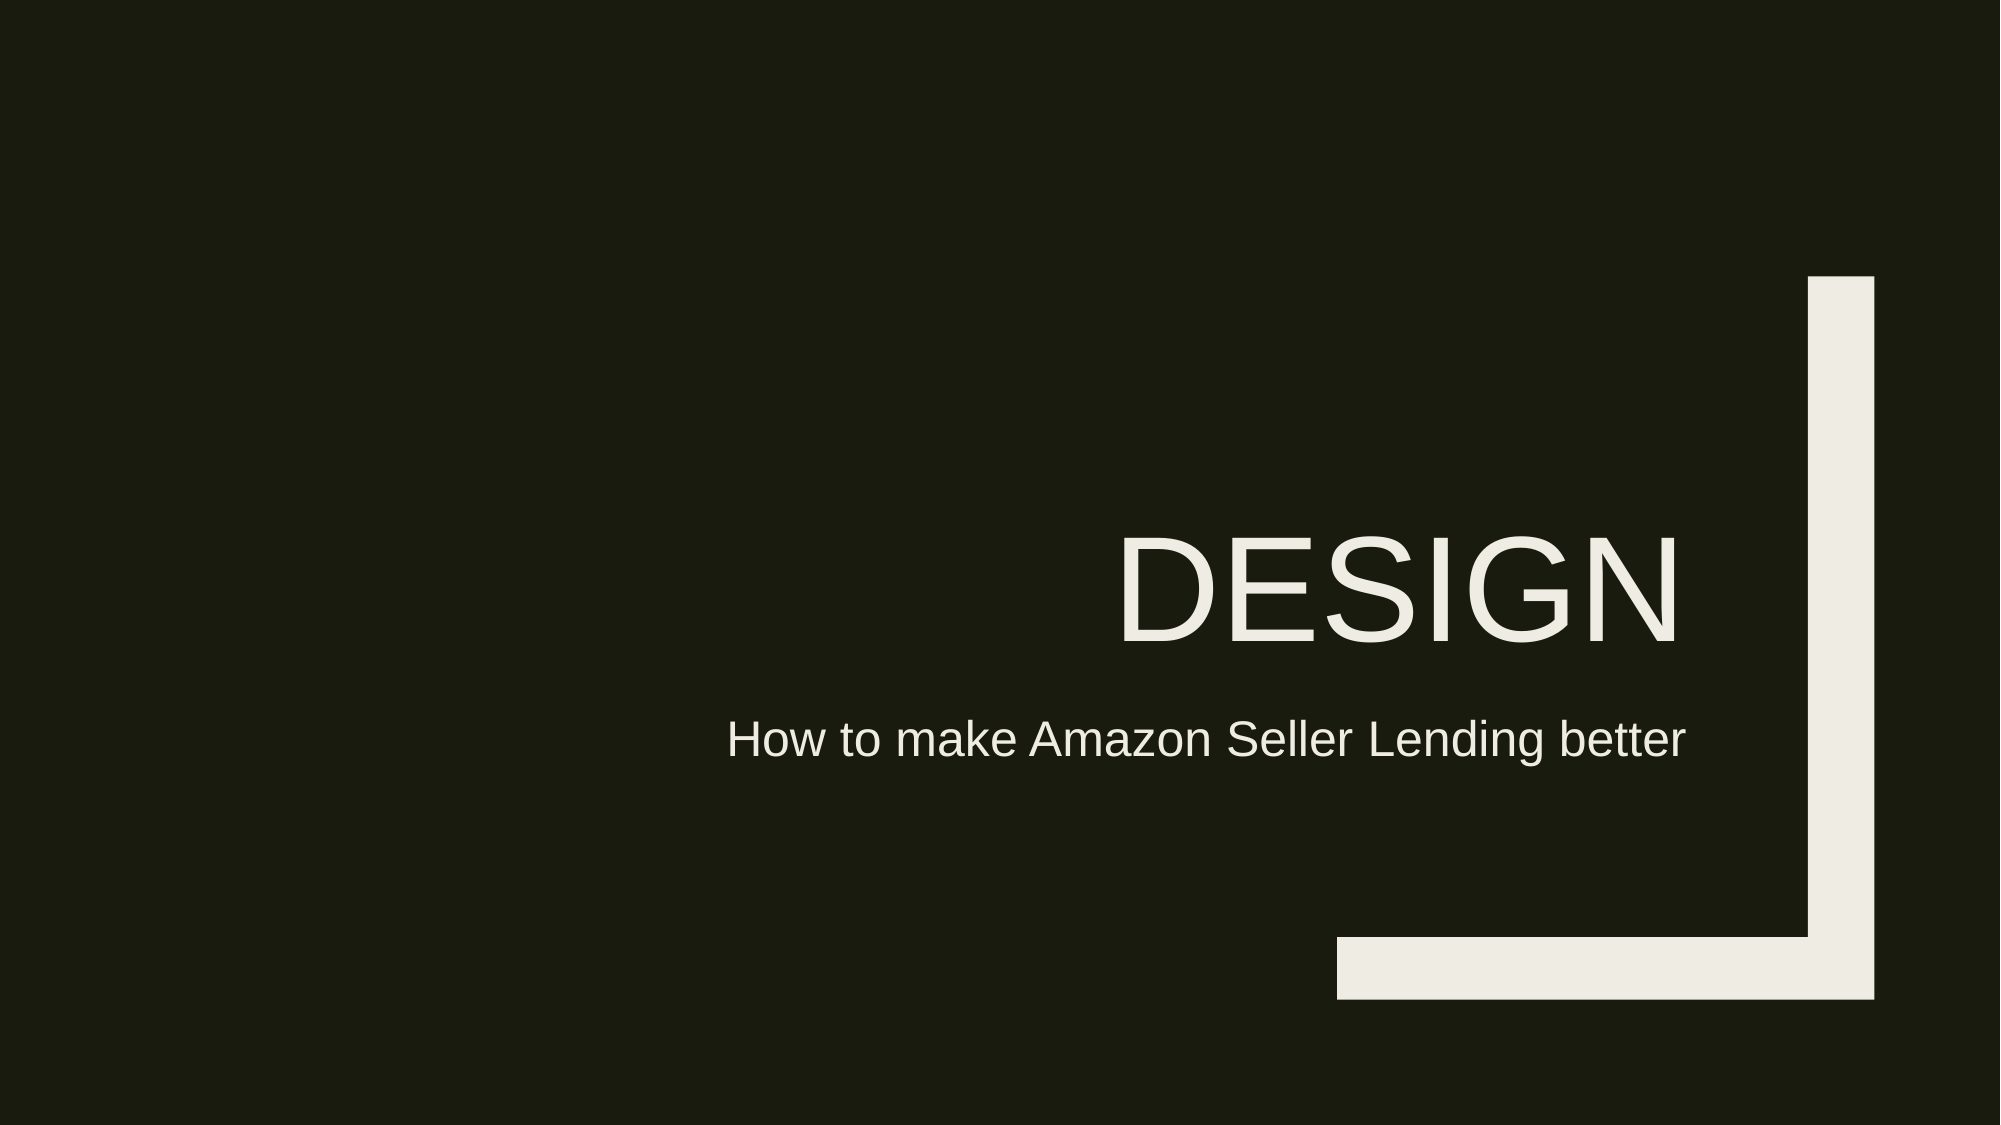

# Design
How to make Amazon Seller Lending better